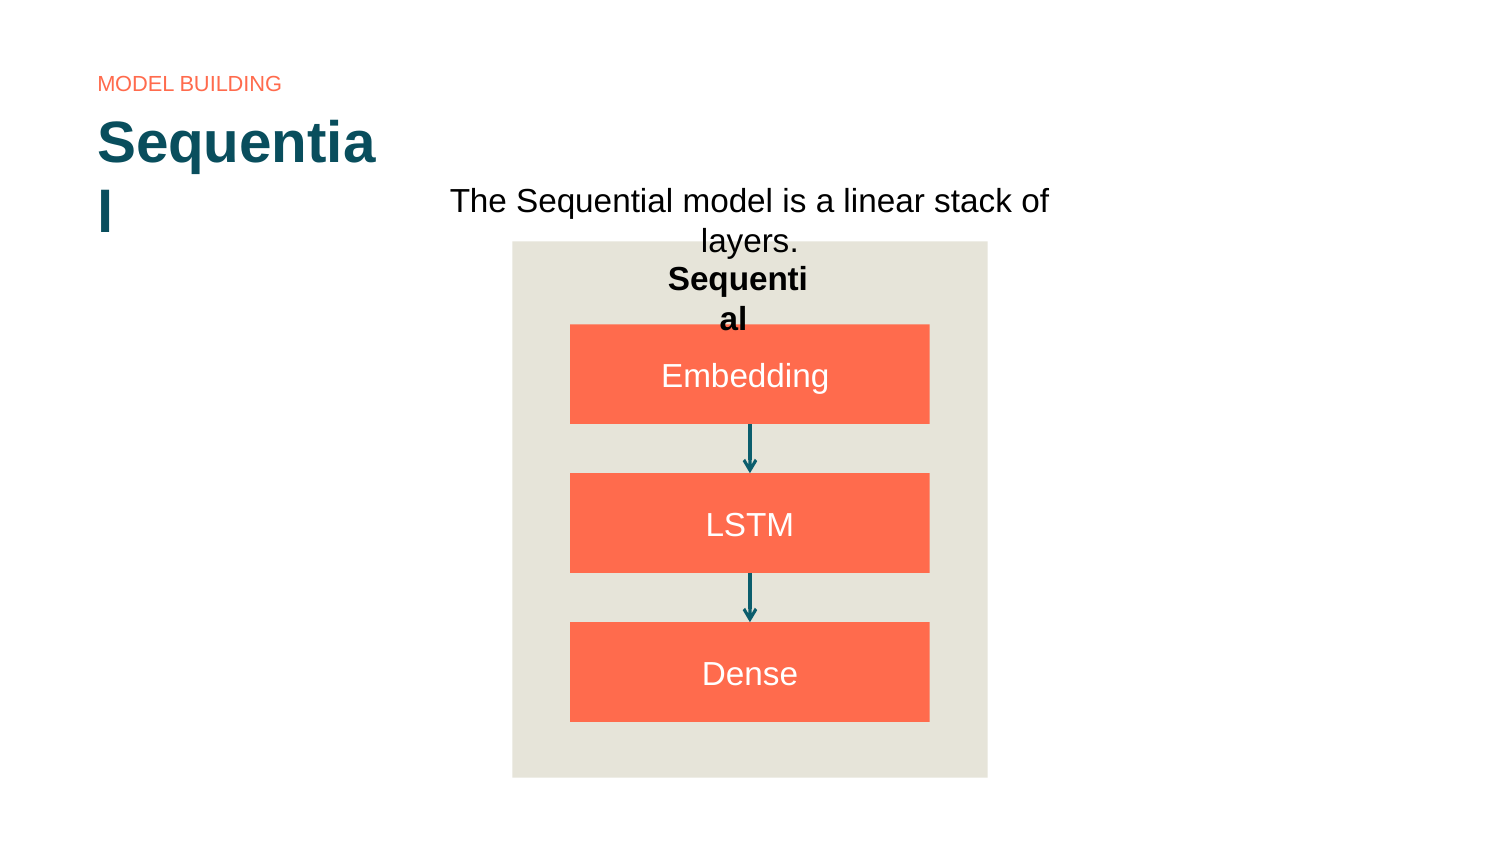

Model building
# Sequential
The Sequential model is a linear stack of layers.

Sequential
Embedding
LSTM
Dense